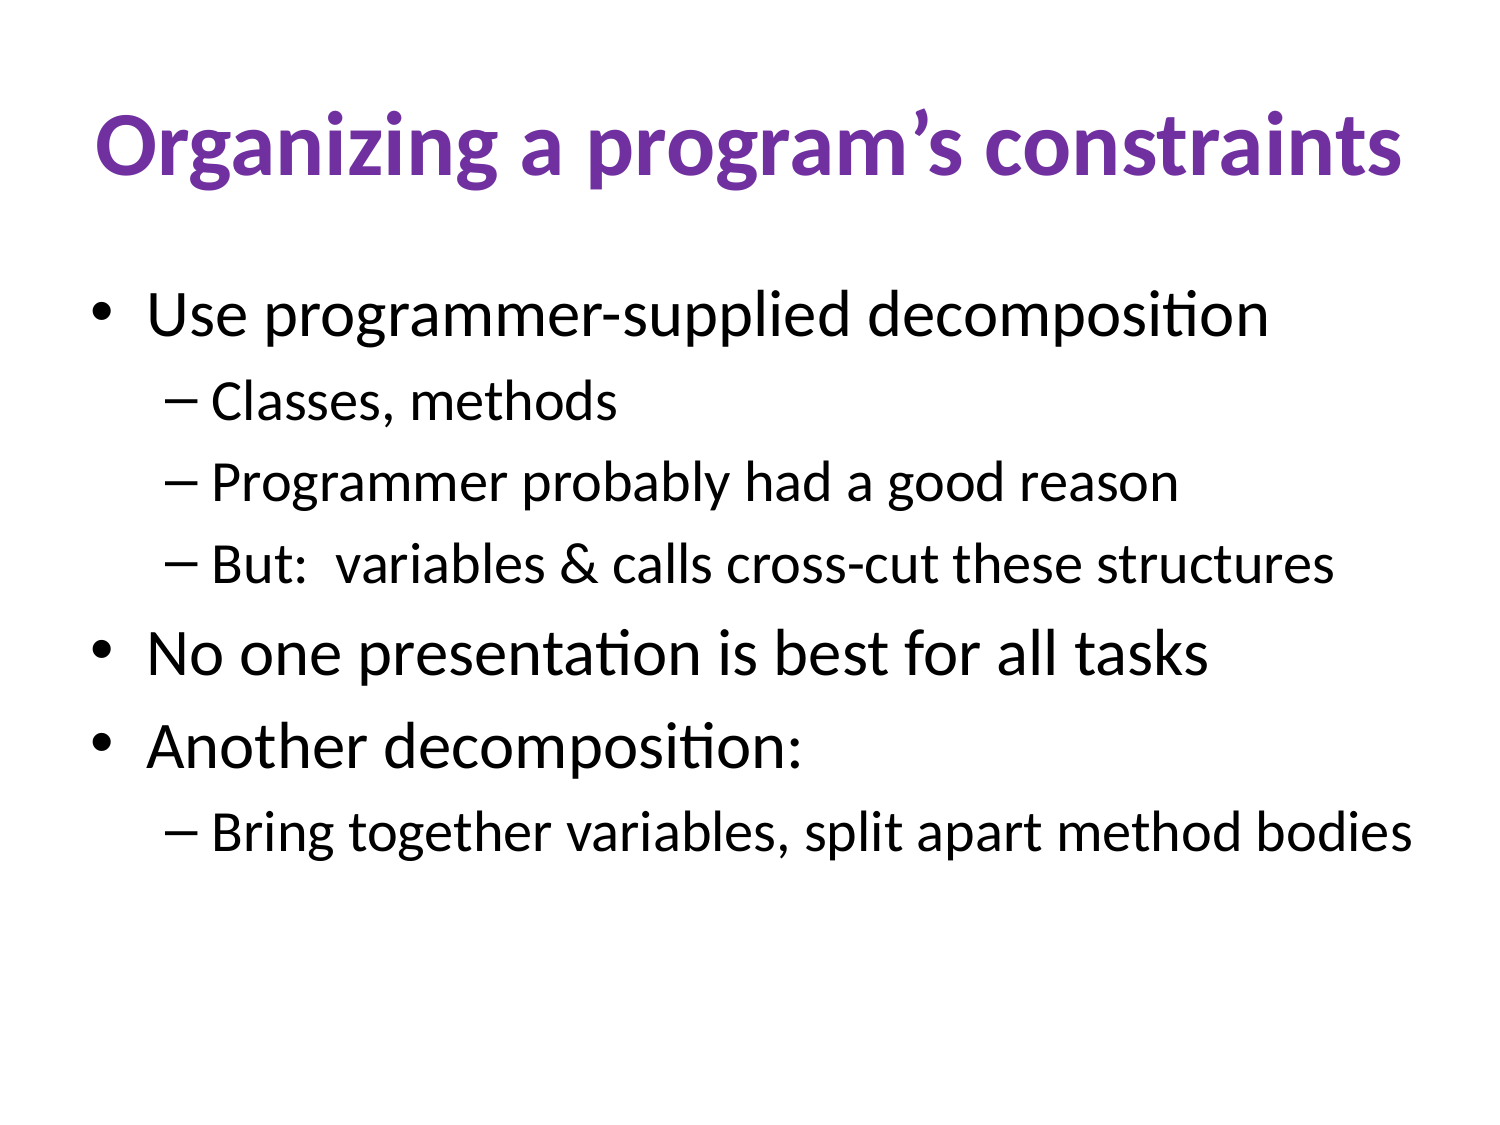

# Organizing a program’s constraints
Use programmer-supplied decomposition
Classes, methods
Programmer probably had a good reason
But:  variables & calls cross-cut these structures
No one presentation is best for all tasks
Another decomposition:
Bring together variables, split apart method bodies